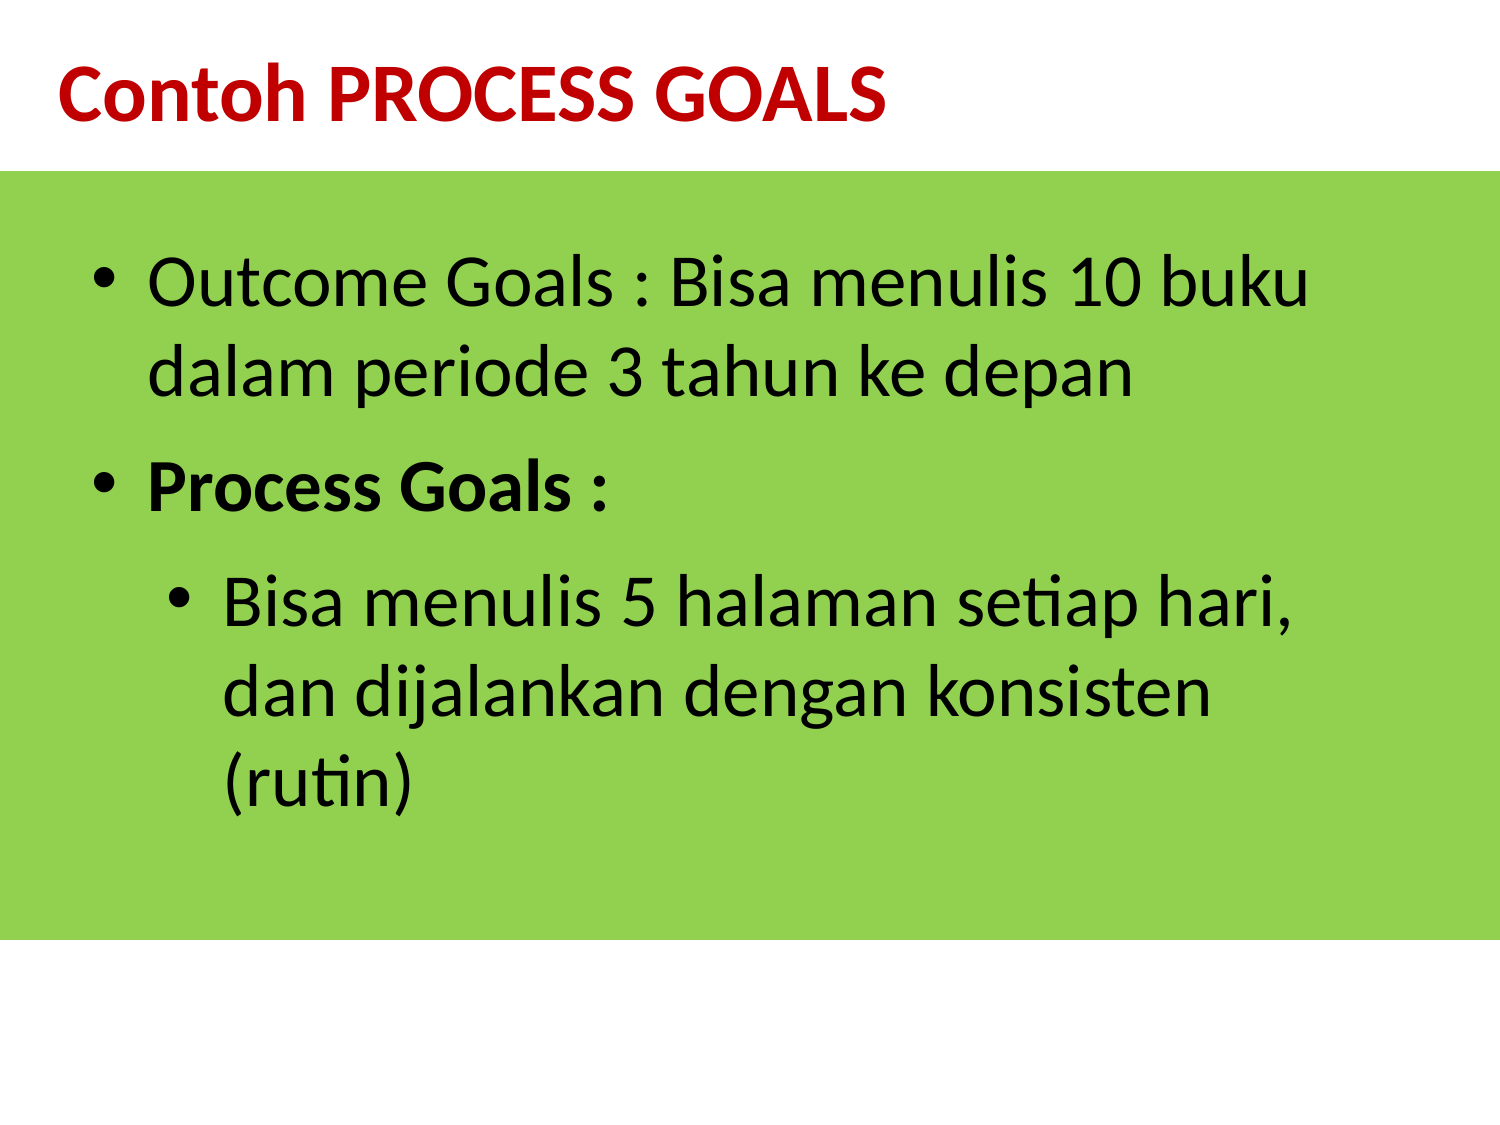

Contoh PROCESS GOALS

Outcome Goals : Bisa menulis 10 buku dalam periode 3 tahun ke depan
Process Goals :
Bisa menulis 5 halaman setiap hari, dan dijalankan dengan konsisten (rutin)